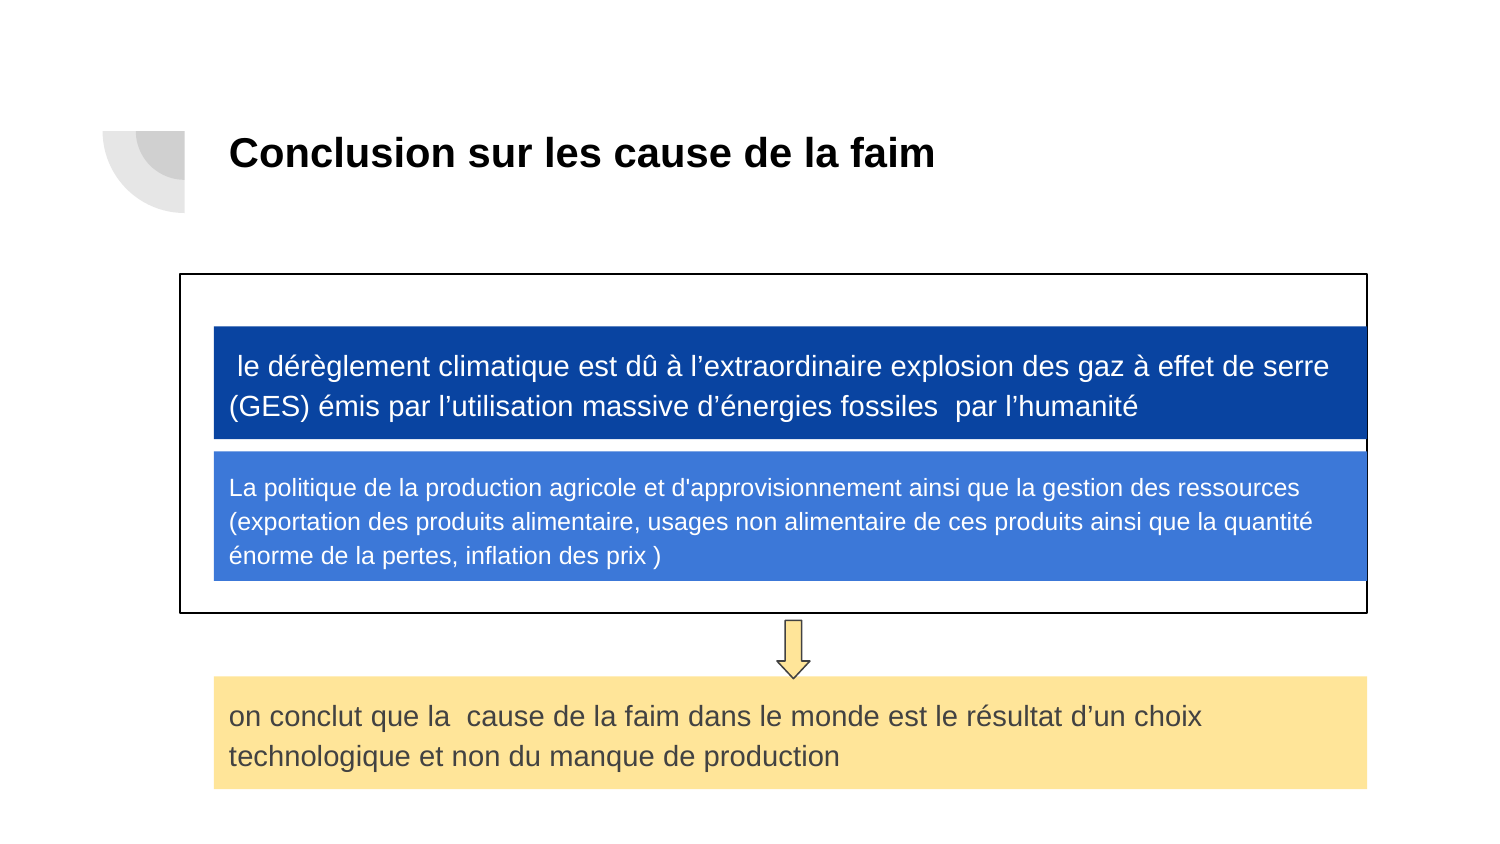

# Conclusion sur les cause de la faim

 le dérèglement climatique est dû à l’extraordinaire explosion des gaz à effet de serre (GES) émis par l’utilisation massive d’énergies fossiles  par l’humanité
La politique de la production agricole et d'approvisionnement ainsi que la gestion des ressources (exportation des produits alimentaire, usages non alimentaire de ces produits ainsi que la quantité énorme de la pertes, inflation des prix )

on conclut que la  cause de la faim dans le monde est le résultat d’un choix technologique et non du manque de production